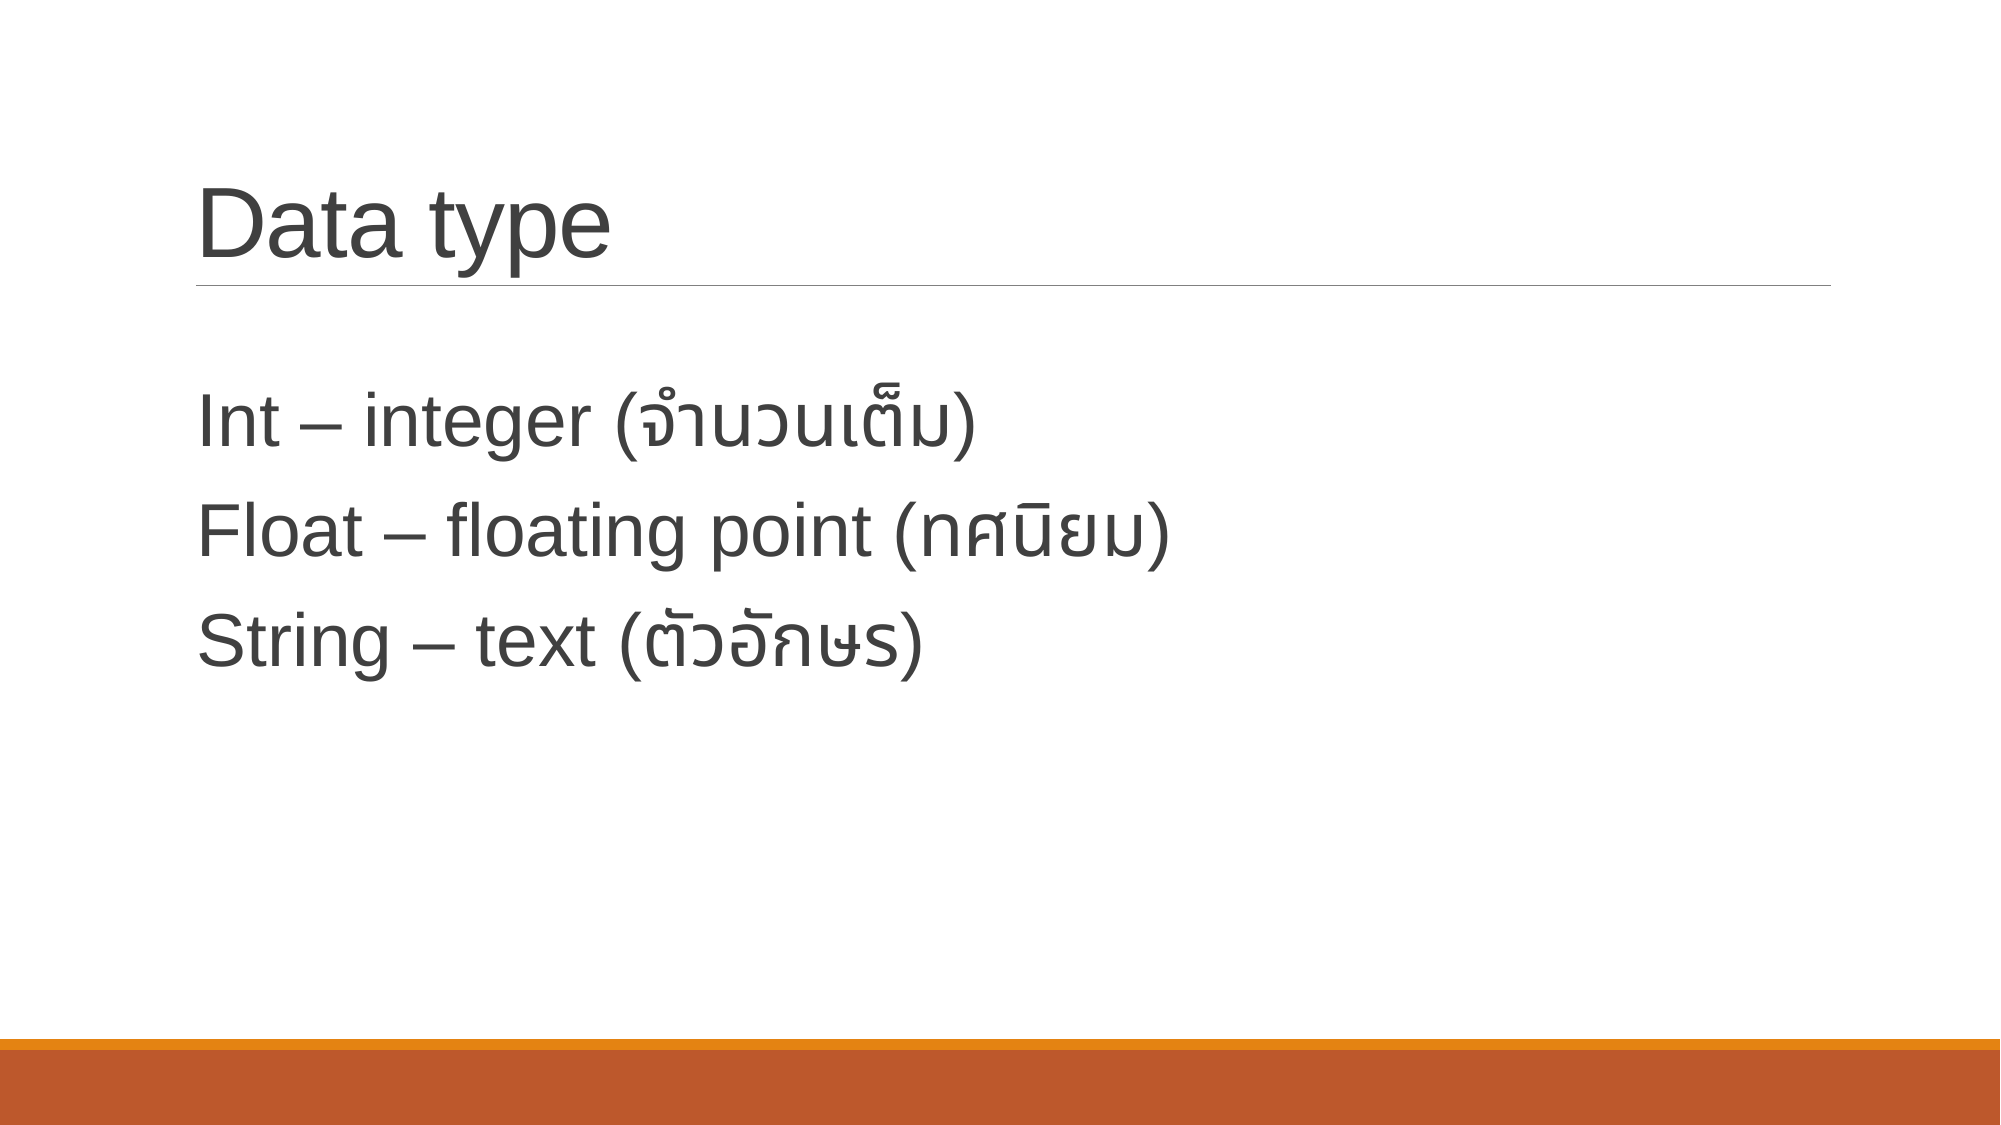

# Data type
Int – integer (จำนวนเต็ม)
Float – floating point (ทศนิยม)
String – text (ตัวอักษร)